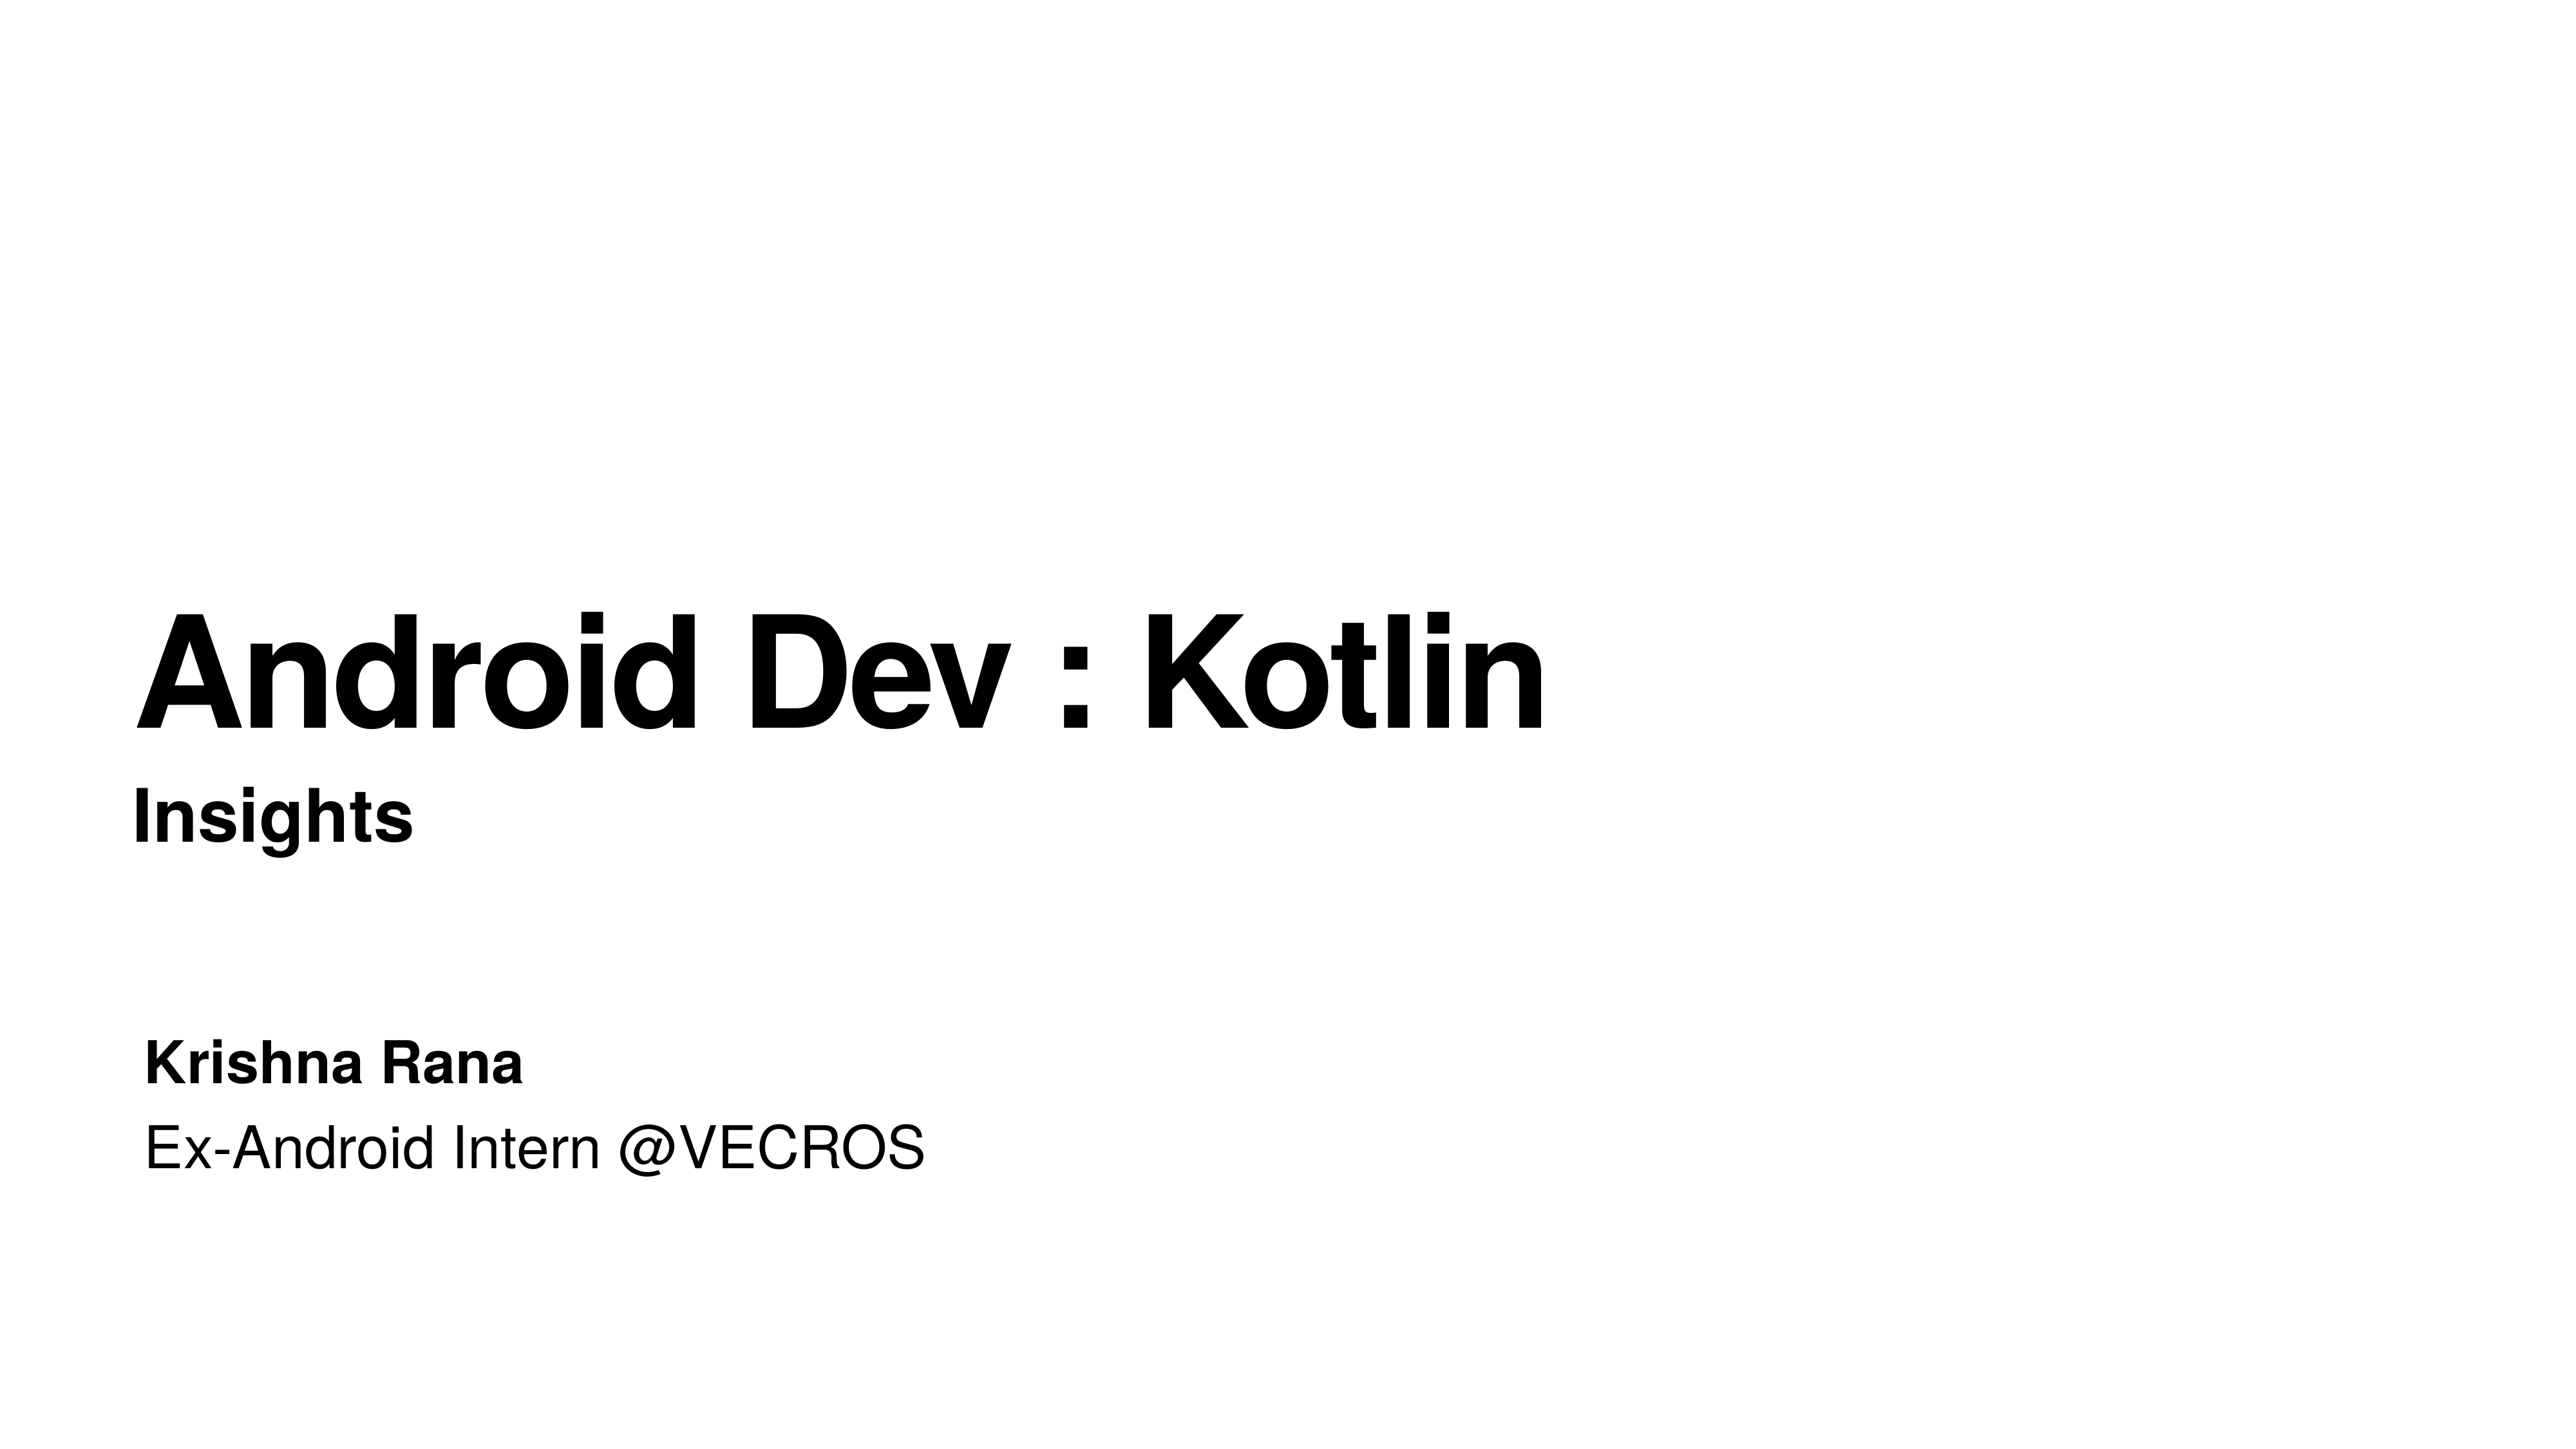

# Android Dev : Kotlin
Insights
Krishna Rana
Ex-Android Intern @VECROS